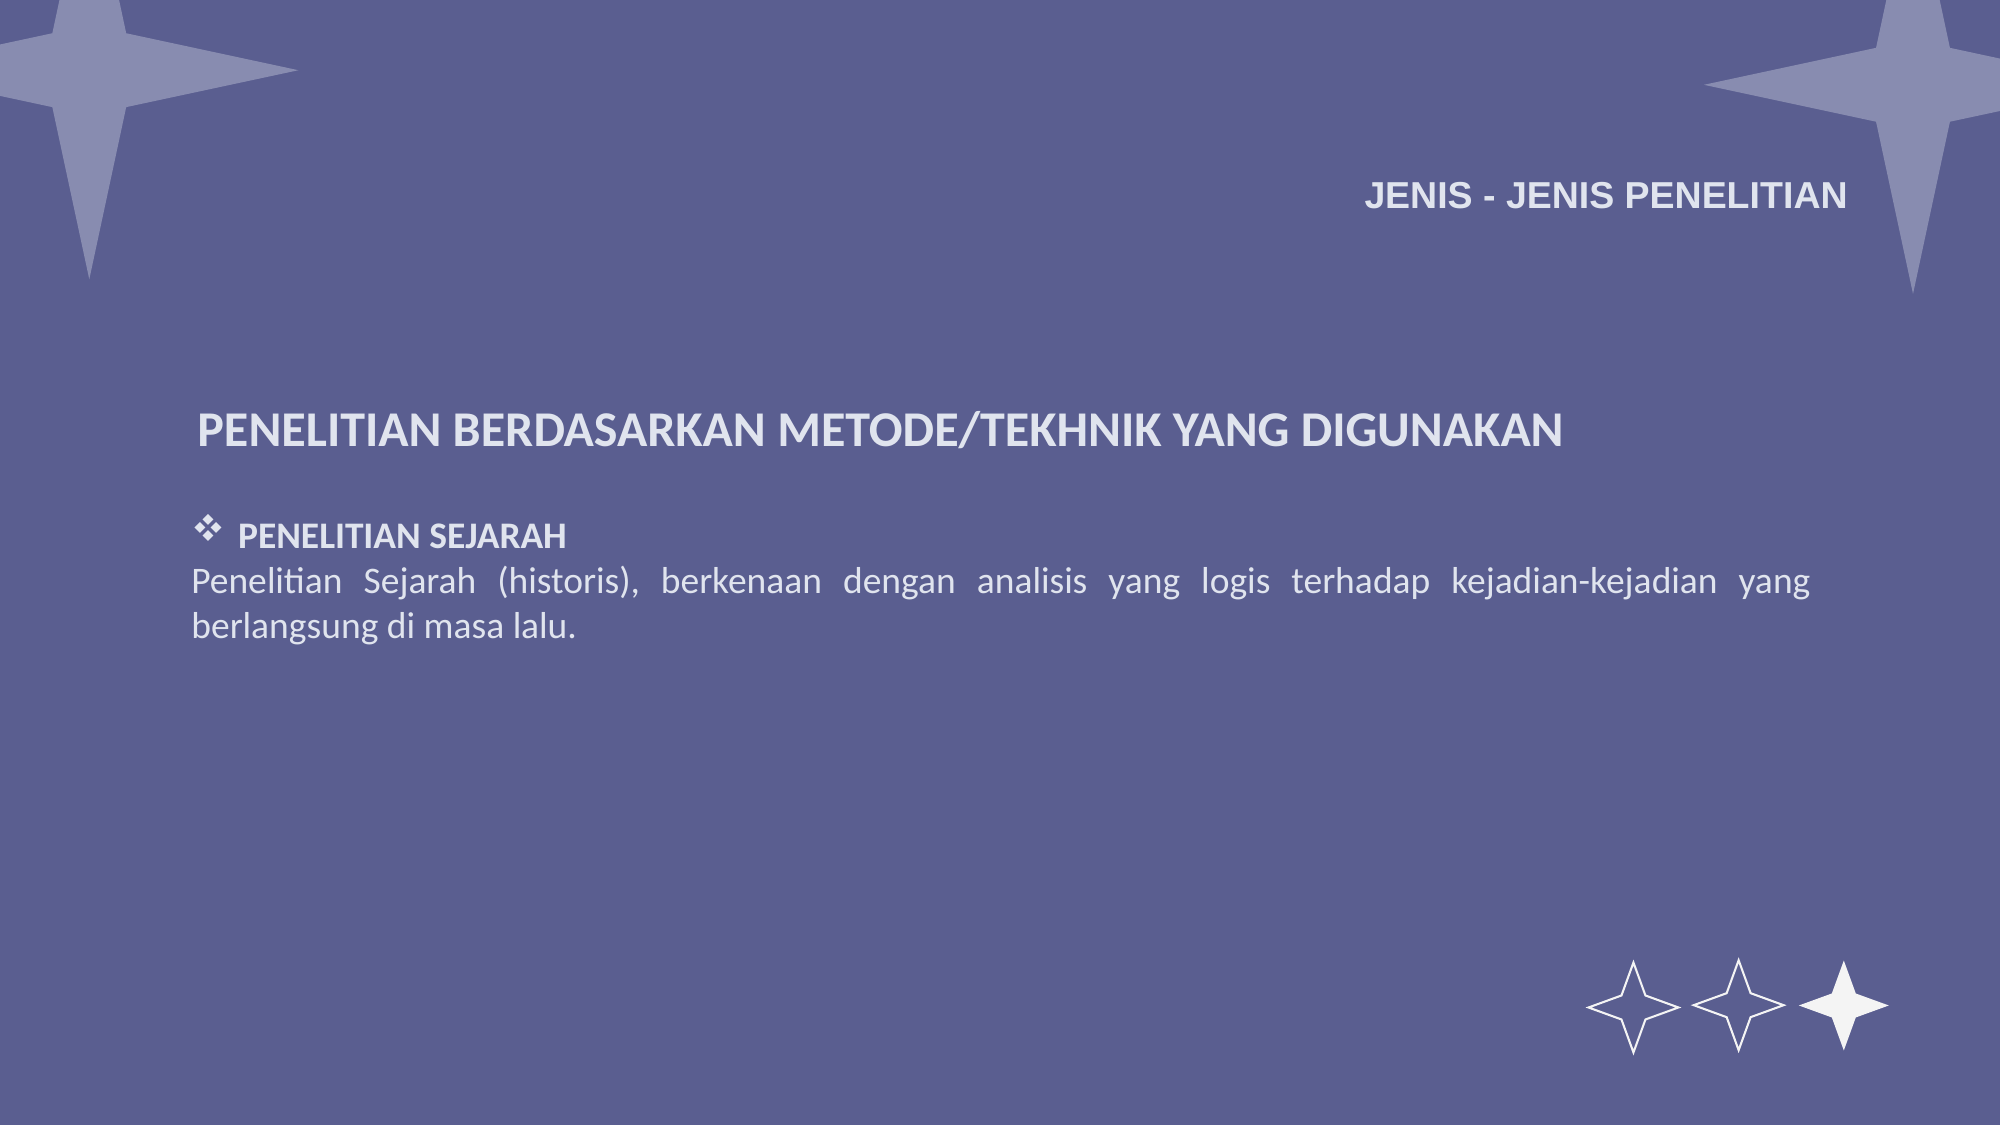

KARAKTERISTIK

PARADIGMA
PENGERTIAN
TUJUAN
JENIS - JENIS PENELITIAN
PENELITIAN BERDASARKAN METODE/TEKHNIK YANG DIGUNAKAN
PENELITIAN SEJARAH
Penelitian Sejarah (historis), berkenaan dengan analisis yang logis terhadap kejadian-kejadian yang berlangsung di masa lalu.

PENELITIAN SURVEY
Penelitian Survey adalah penelitian yang dilakukan
pada popolasi besar maupun kecil, tetapi data yang dipelajari adalah data dari sampel yang diambil dari populasi tersebut, sehingga ditemukan kejadian-kejadian relatif, distribusi dan hubungan-hubungan antar variabel sosilogis maupun psikologis.

PENELITIAN EX.POST FACTO
Penelitian Ex.Post Facto yaitu penelitian yang dilakukan untuk meneliti peristiwa yang telah terjadi yang kemudian merunut ke belakang untuk mengetahui faktor-faktor yang dapat menimbulkan kejadian tersebut.

PENELITIAN EKSPERIMEN
Penelitian Eksperimen yaitu suatu penelitian yang berusaha mencari pengaruh variabel tertentu terhadap variabel yang lain dalam kondisi yang terkontrol secara ketat. Variabel independennya dimanipulasi oleh peneliti.

PENELITIAN NATURALISTIK
Penelitian Naturalistik, metode penelitian ini sering disebut dengan metode kualitatif, yaitu metode penelitian yang digunakan untuk meneliti pada kondisi obyek alami (sebagai lawannya) dimana peneliti adalah sebagai instrumen kunci.

POLICY RESEARCH
Policy Research yaitu suatu proses penelitian yang dilakukan pada, atau analisis terhadap masalah-masalah sosial yang mendasar, sehingga temuannya dapat direkomendasikan kepada pembuat keputusan untuk bertinak secara praktis dalam menyelesaikan masalah.

ACTION RESEARCH
Action Research merupakan penelitian yang bertujuan untuk mengembangkan metode kerja yang paling efisien, sehingga biaya produksi dapat ditekan dan produktifitas
lembaga dapat meningkat.

PENELITIAN EVALUASI
Penelitian Evaluasi merupakan bagian dari proses pembuatan keputusan, yaitu untuk membandingkan suatu kejadian, kegiatan dan produk dengan standar dan program yang telah ditetapkan.